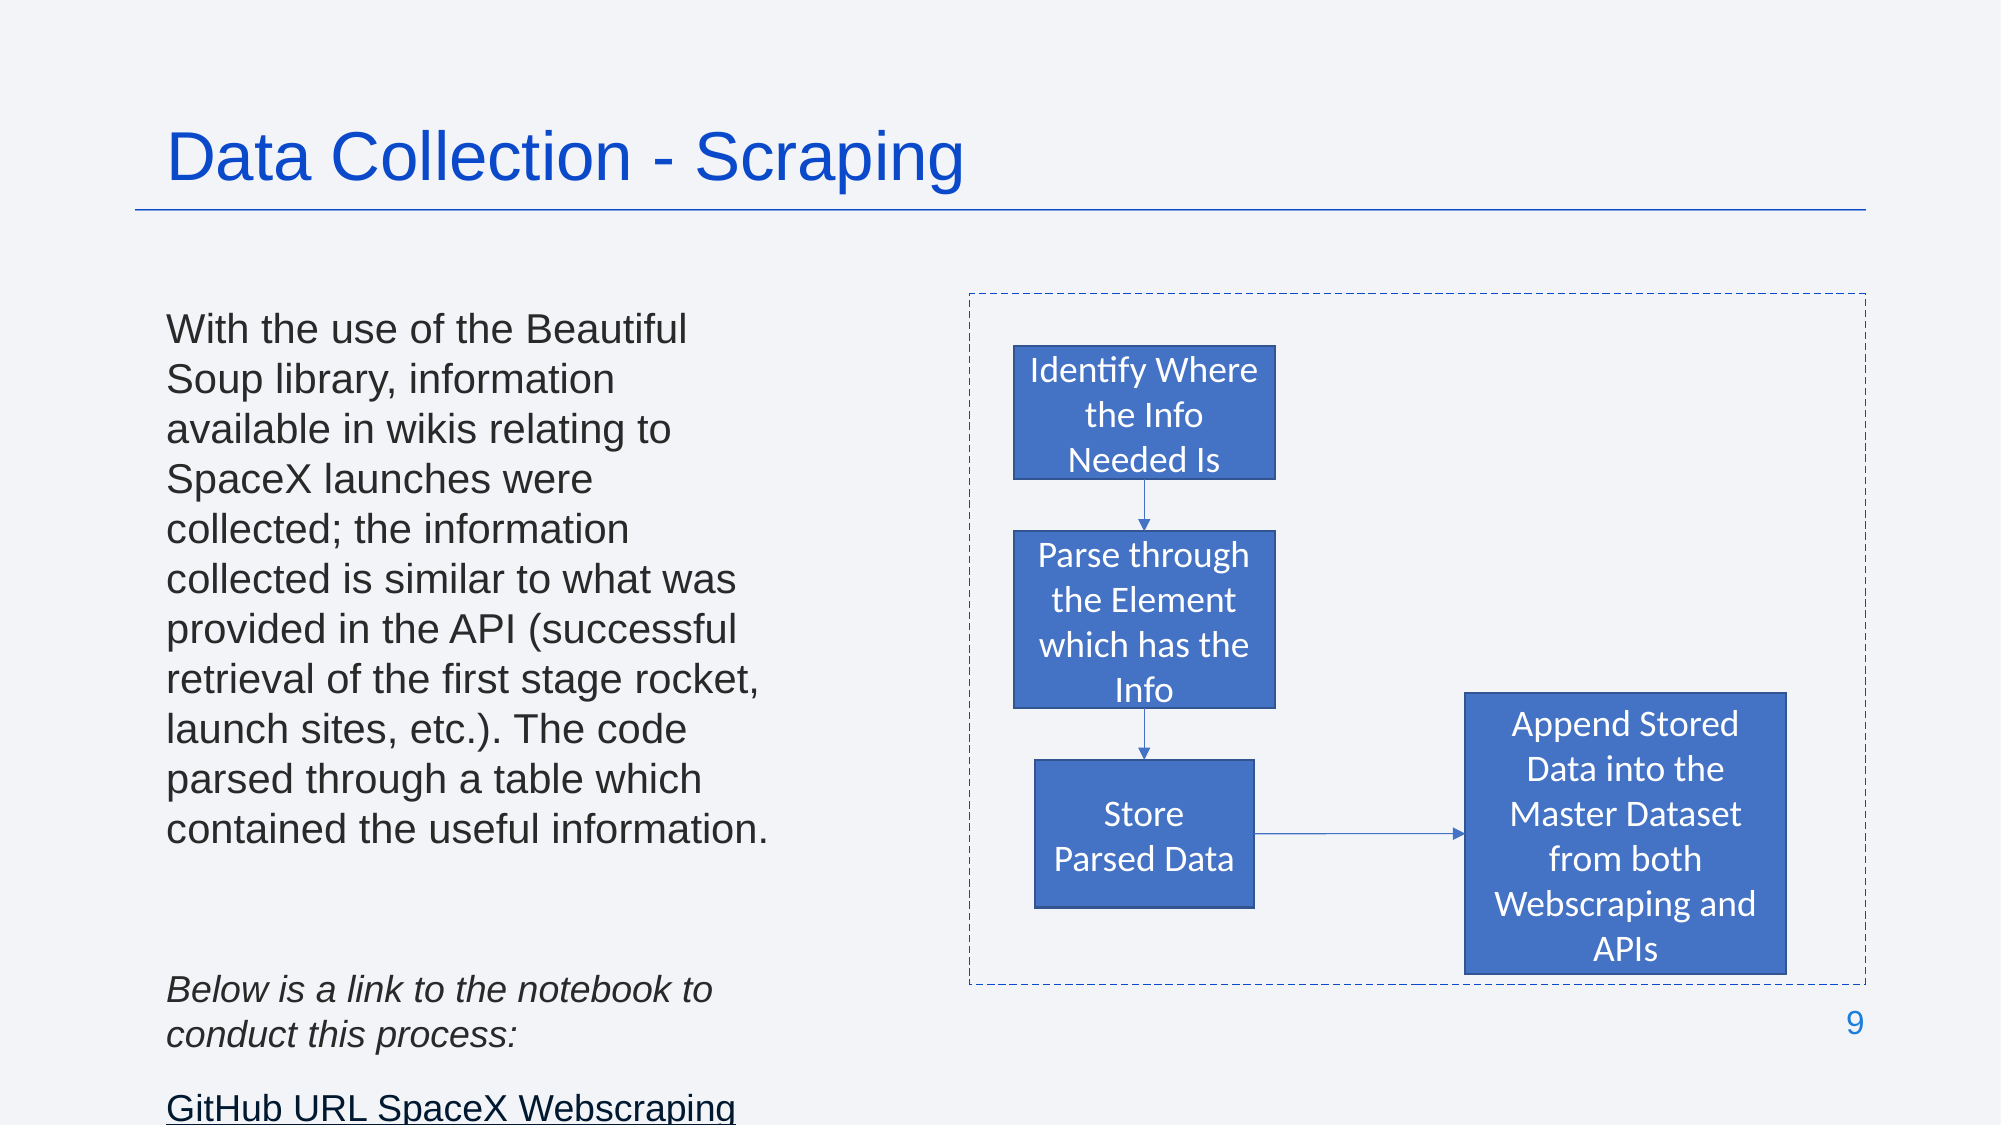

Data Collection - Scraping
With the use of the Beautiful Soup library, information available in wikis relating to SpaceX launches were collected; the information collected is similar to what was provided in the API (successful retrieval of the first stage rocket, launch sites, etc.). The code parsed through a table which contained the useful information.

Below is a link to the notebook to conduct this process:
GitHub URL SpaceX Webscraping

Identify Where the Info Needed Is
Parse through the Element which has the Info
Append Stored Data into the Master Dataset from both Webscraping and APIs
Store Parsed Data
9